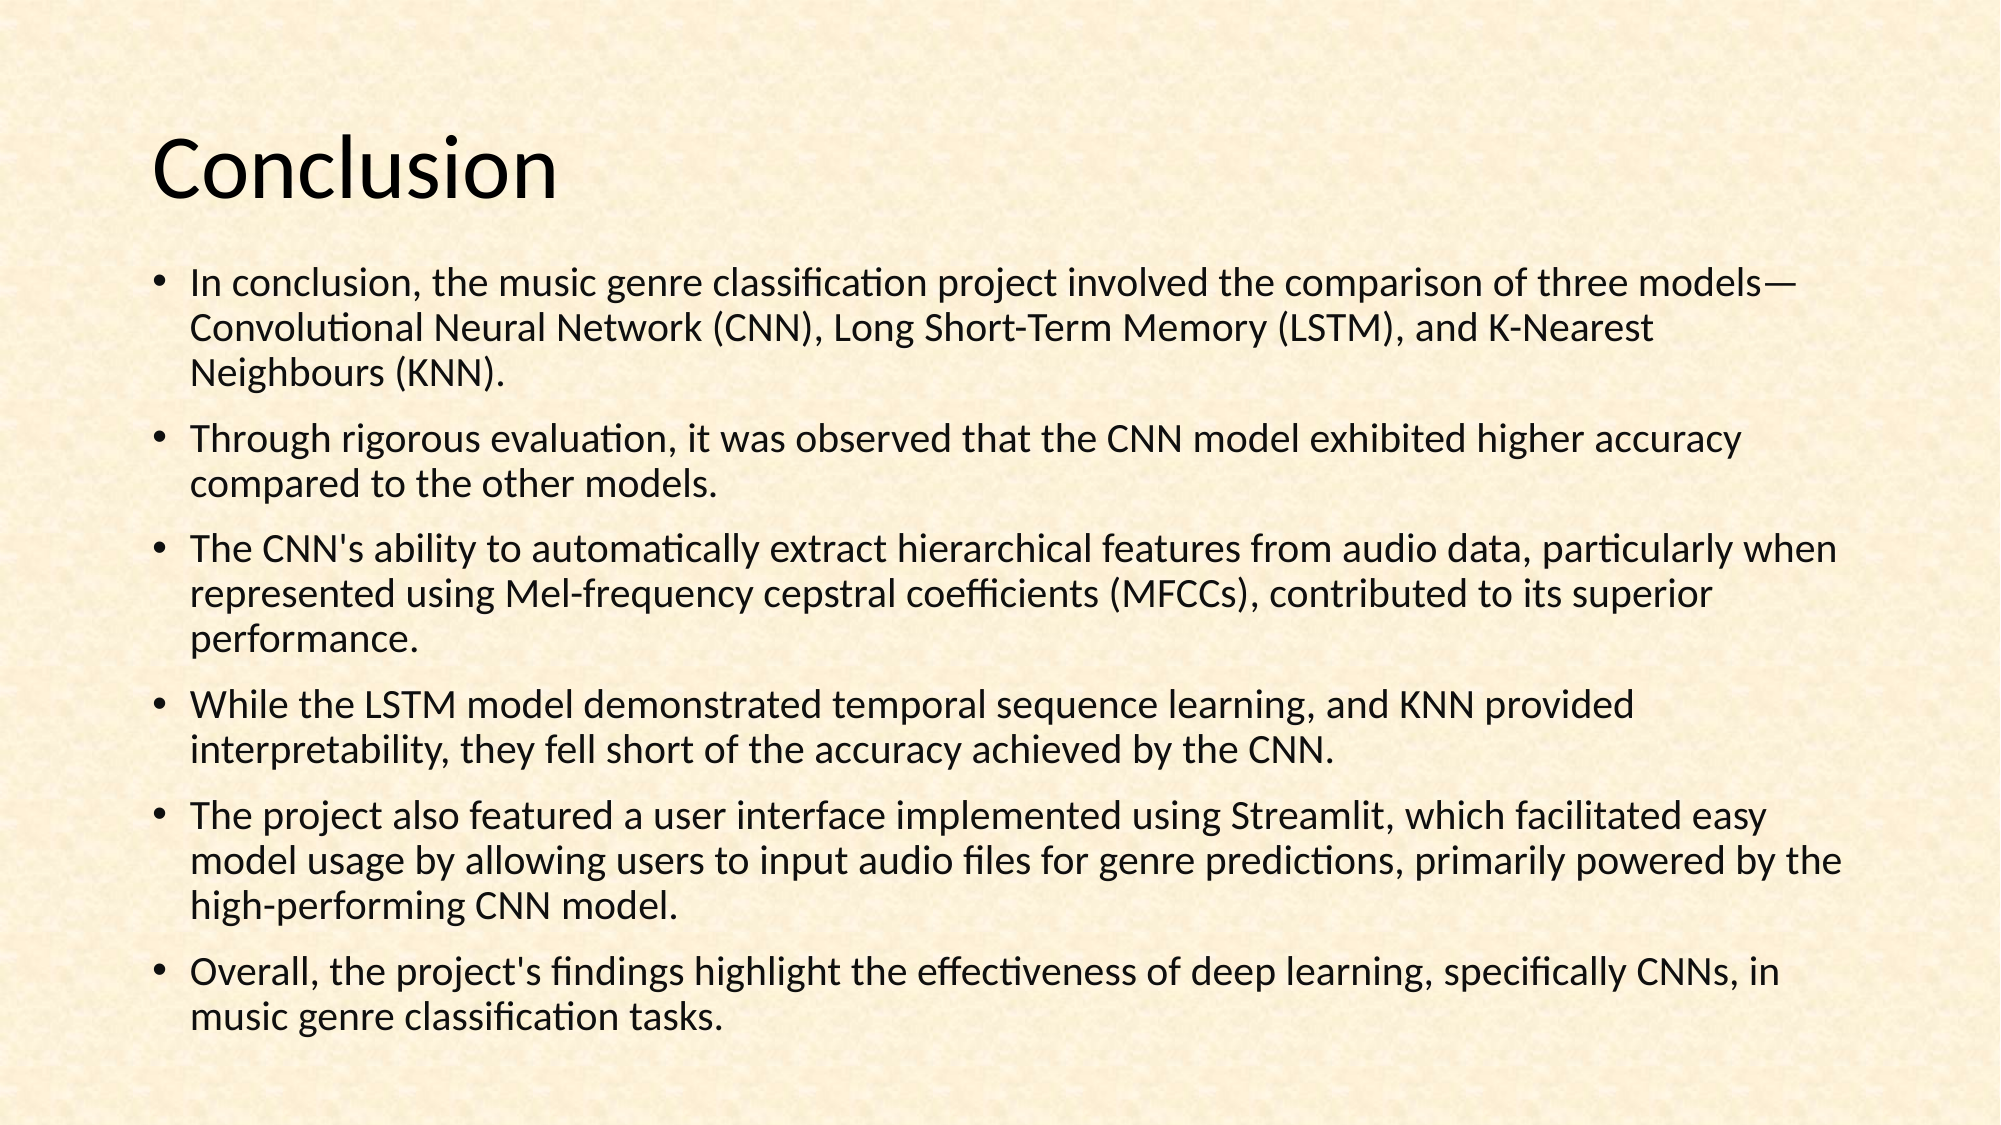

# Conclusion
In conclusion, the music genre classification project involved the comparison of three models—Convolutional Neural Network (CNN), Long Short-Term Memory (LSTM), and K-Nearest Neighbours (KNN).
Through rigorous evaluation, it was observed that the CNN model exhibited higher accuracy compared to the other models.
The CNN's ability to automatically extract hierarchical features from audio data, particularly when represented using Mel-frequency cepstral coefficients (MFCCs), contributed to its superior performance.
While the LSTM model demonstrated temporal sequence learning, and KNN provided interpretability, they fell short of the accuracy achieved by the CNN.
The project also featured a user interface implemented using Streamlit, which facilitated easy model usage by allowing users to input audio files for genre predictions, primarily powered by the high-performing CNN model.
Overall, the project's findings highlight the effectiveness of deep learning, specifically CNNs, in music genre classification tasks.